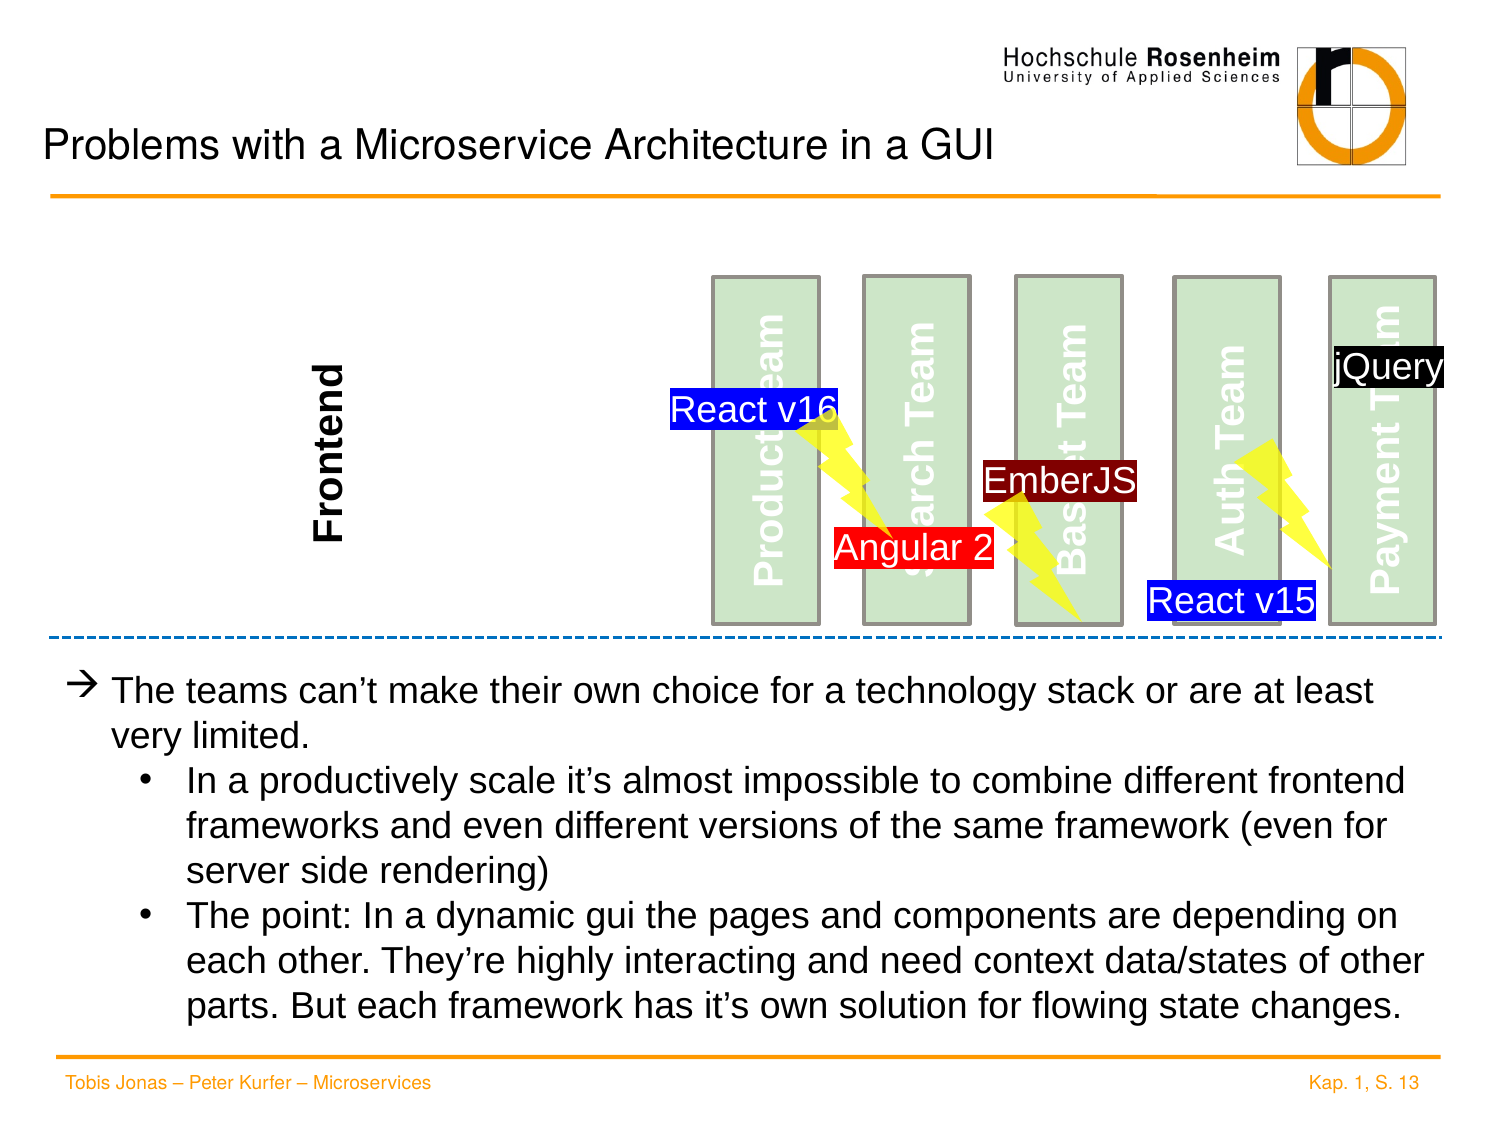

# Problems with a Microservice Architecture in a GUI
Search Team
Basket Team
Product Team
Auth Team
Payment Team
jQuery
React v16

Frontend

EmberJS

Angular 2
React v15
The teams can’t make their own choice for a technology stack or are at least very limited.
In a productively scale it’s almost impossible to combine different frontend frameworks and even different versions of the same framework (even for server side rendering)
The point: In a dynamic gui the pages and components are depending on each other. They’re highly interacting and need context data/states of other parts. But each framework has it’s own solution for flowing state changes.